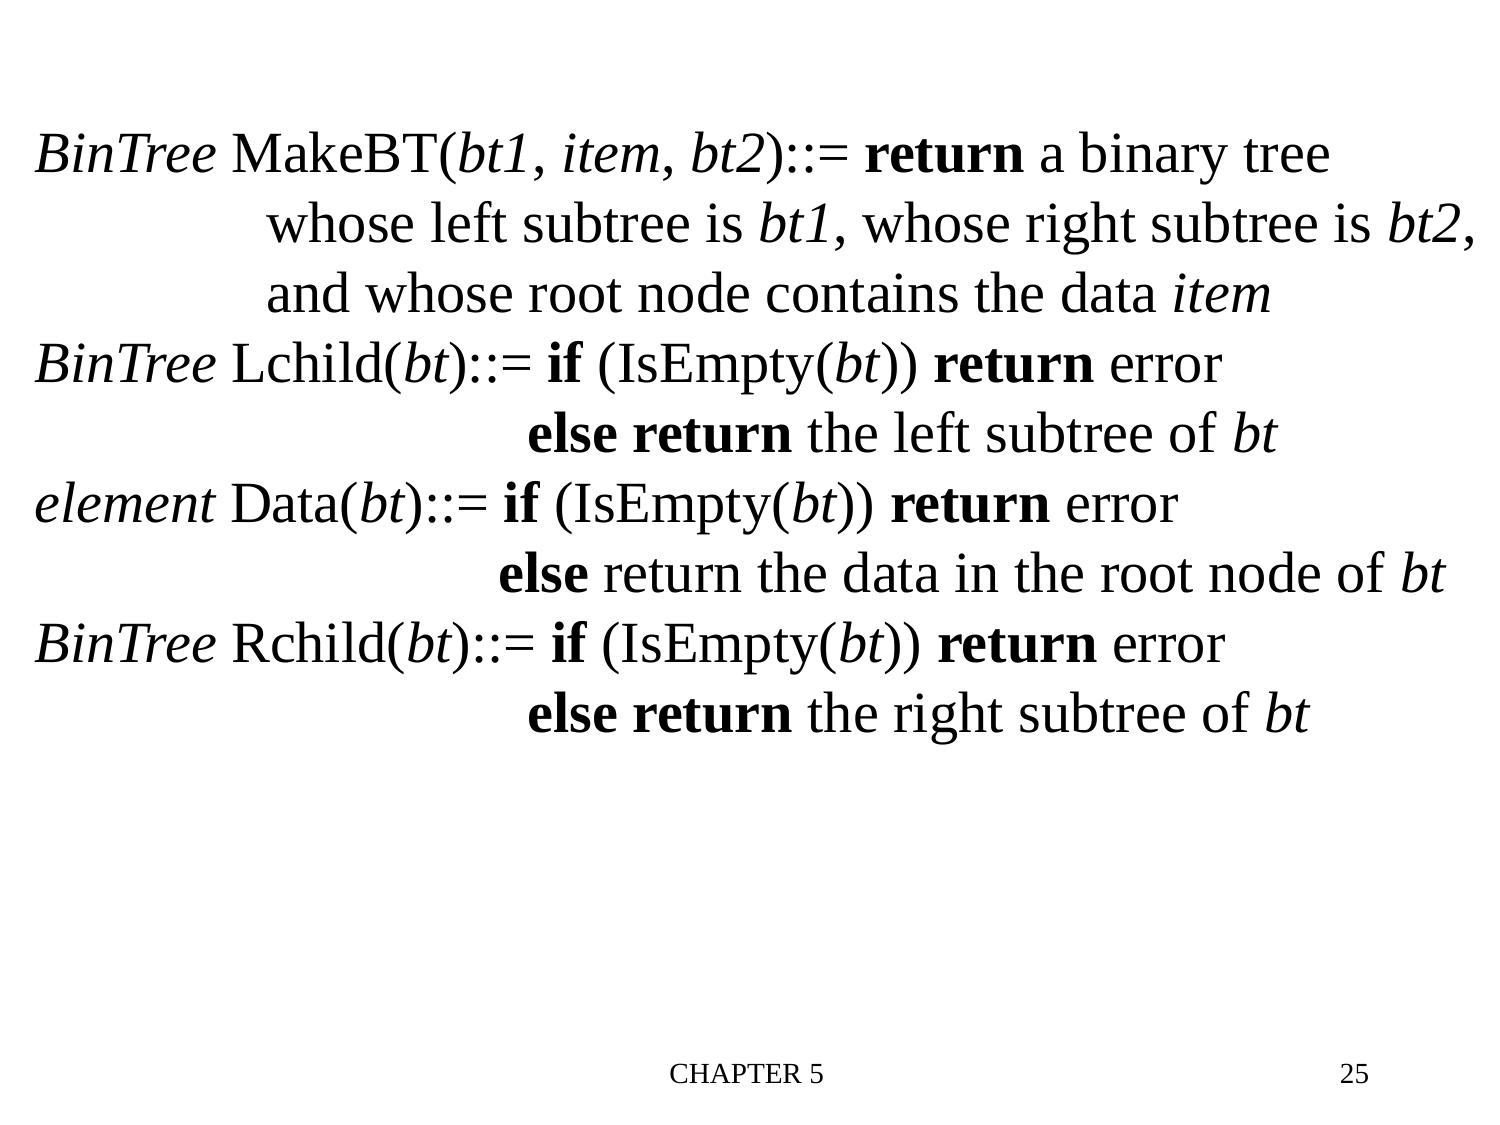

BinTree MakeBT(bt1, item, bt2)::= return a binary tree
                whose left subtree is bt1, whose right subtree is bt2,
                and whose root node contains the data item
BinTree Lchild(bt)::= if (IsEmpty(bt)) return error
                                  else return the left subtree of bt
element Data(bt)::= if (IsEmpty(bt)) return error
                                else return the data in the root node of bt
BinTree Rchild(bt)::= if (IsEmpty(bt)) return error
                                  else return the right subtree of bt
CHAPTER 5
25